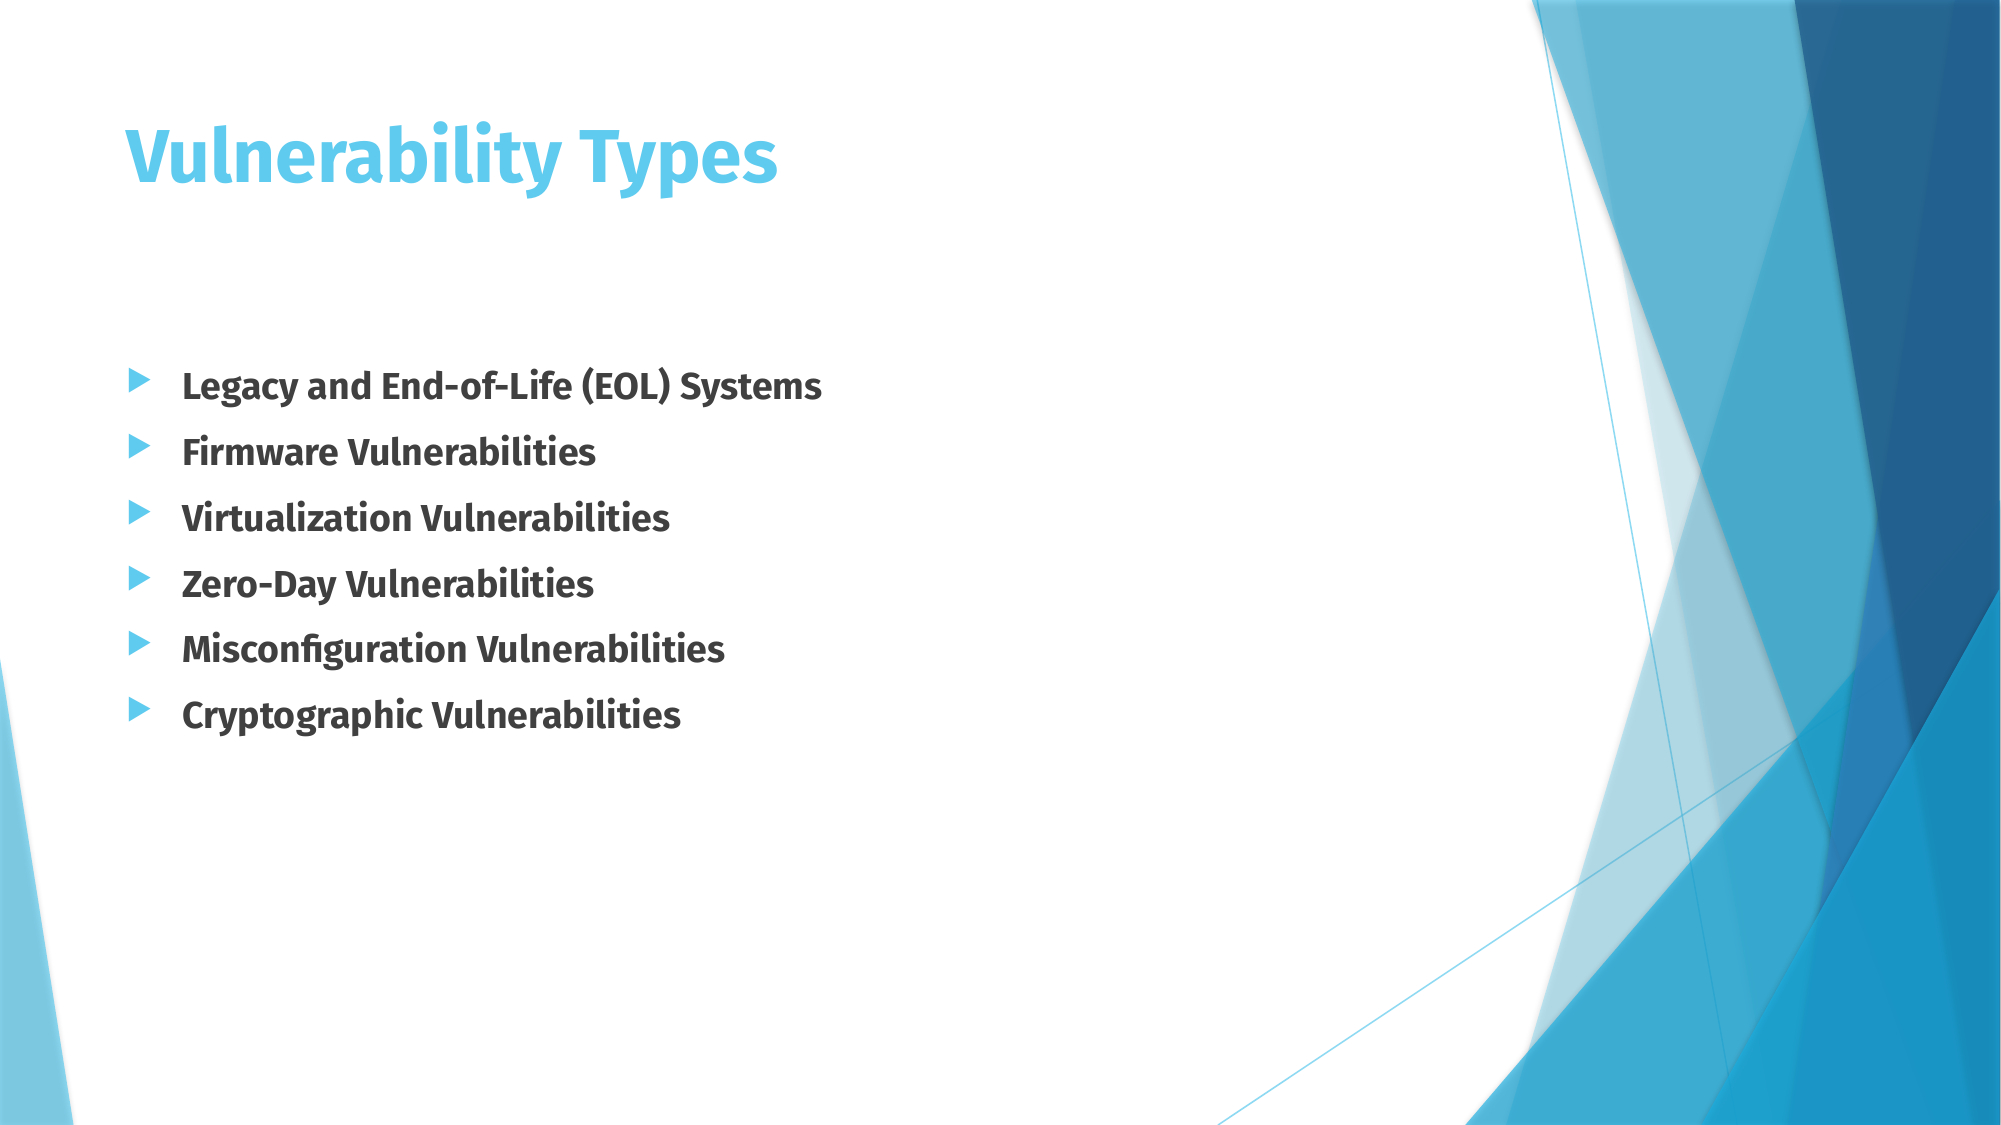

# Vulnerability Types
Legacy and End-of-Life (EOL) Systems
Firmware Vulnerabilities
Virtualization Vulnerabilities
Zero-Day Vulnerabilities
Misconfiguration Vulnerabilities
Cryptographic Vulnerabilities